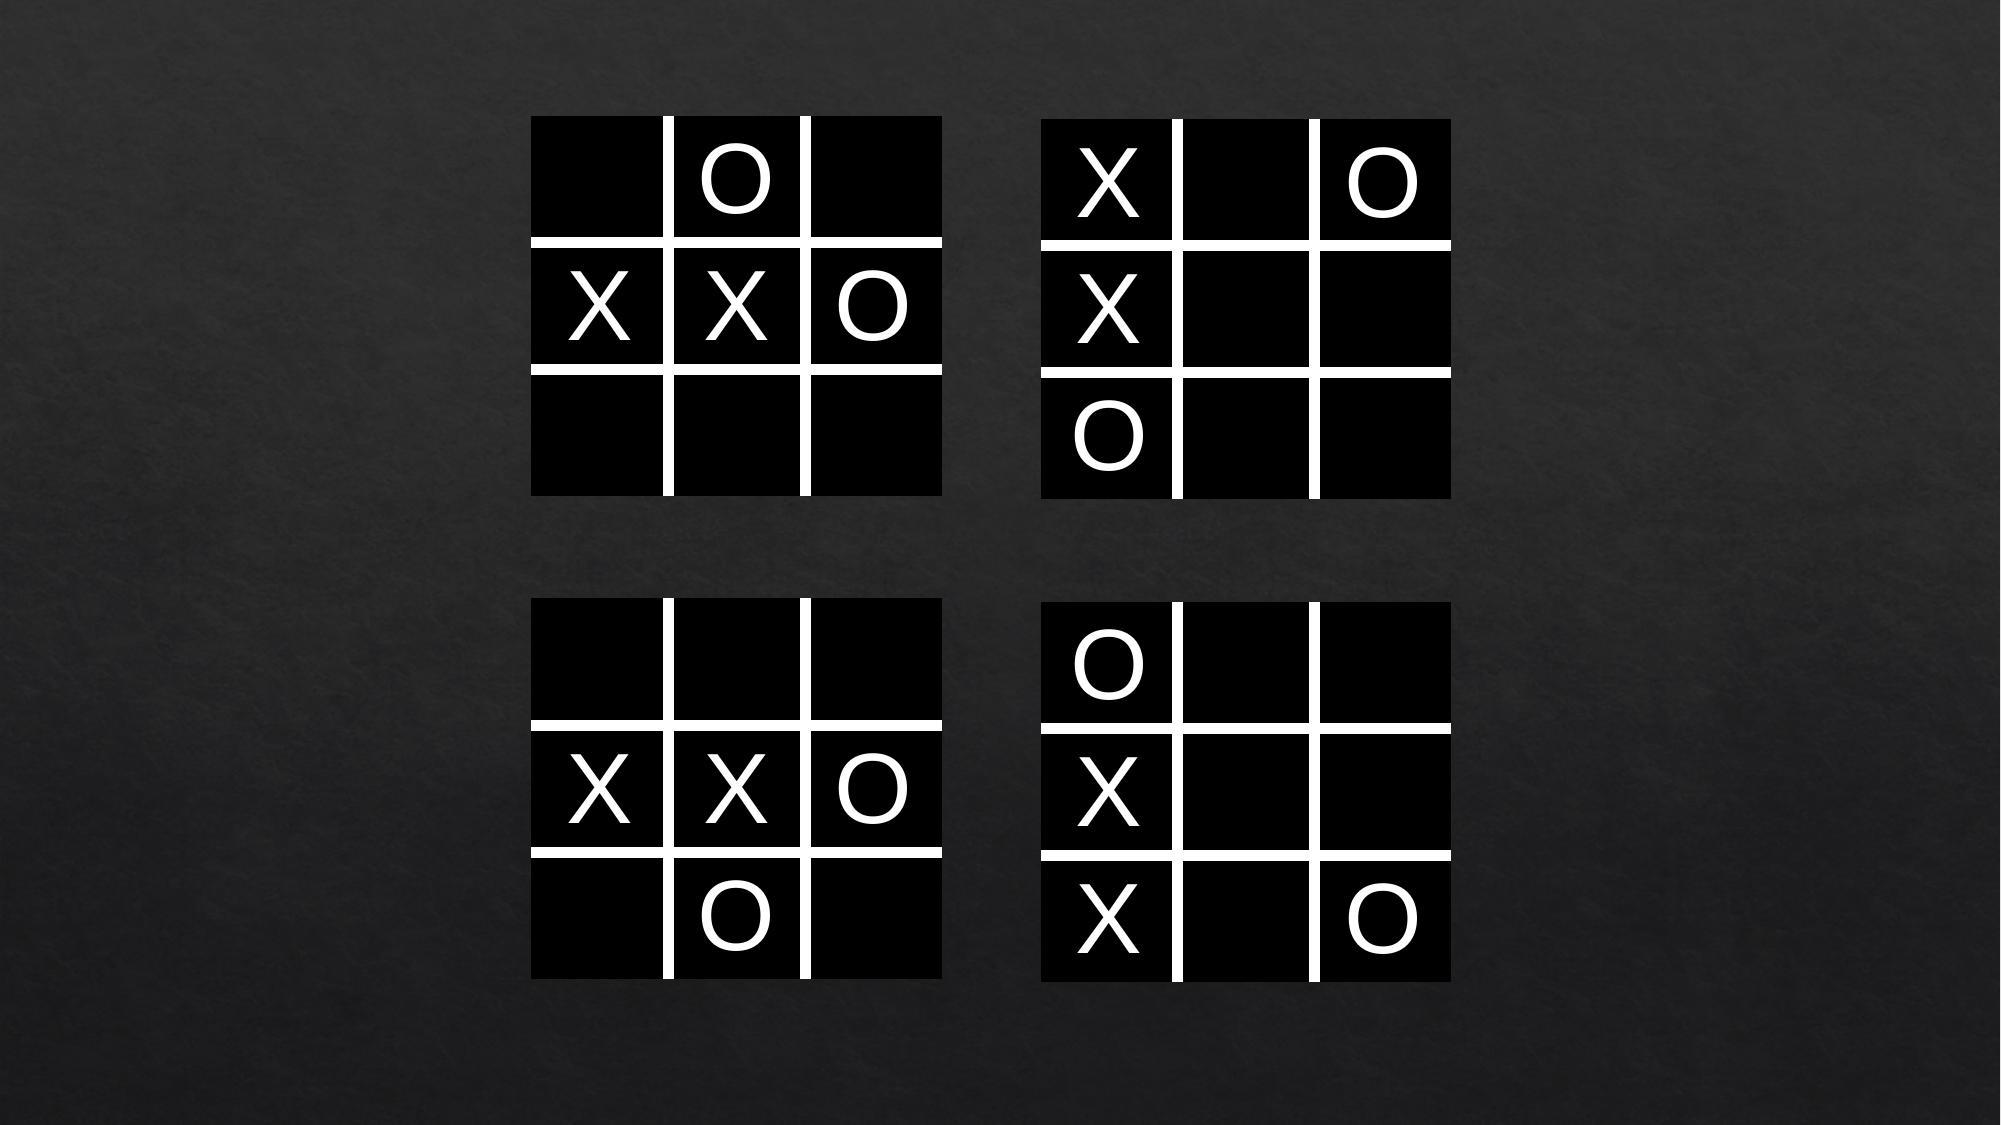

|  | O |  |
| --- | --- | --- |
| X | X | O |
|  |  |  |
| X |  | O |
| --- | --- | --- |
| X |  |  |
| O |  |  |
|  |  |  |
| --- | --- | --- |
| X | X | O |
|  | O |  |
| O |  |  |
| --- | --- | --- |
| X |  |  |
| X |  | O |